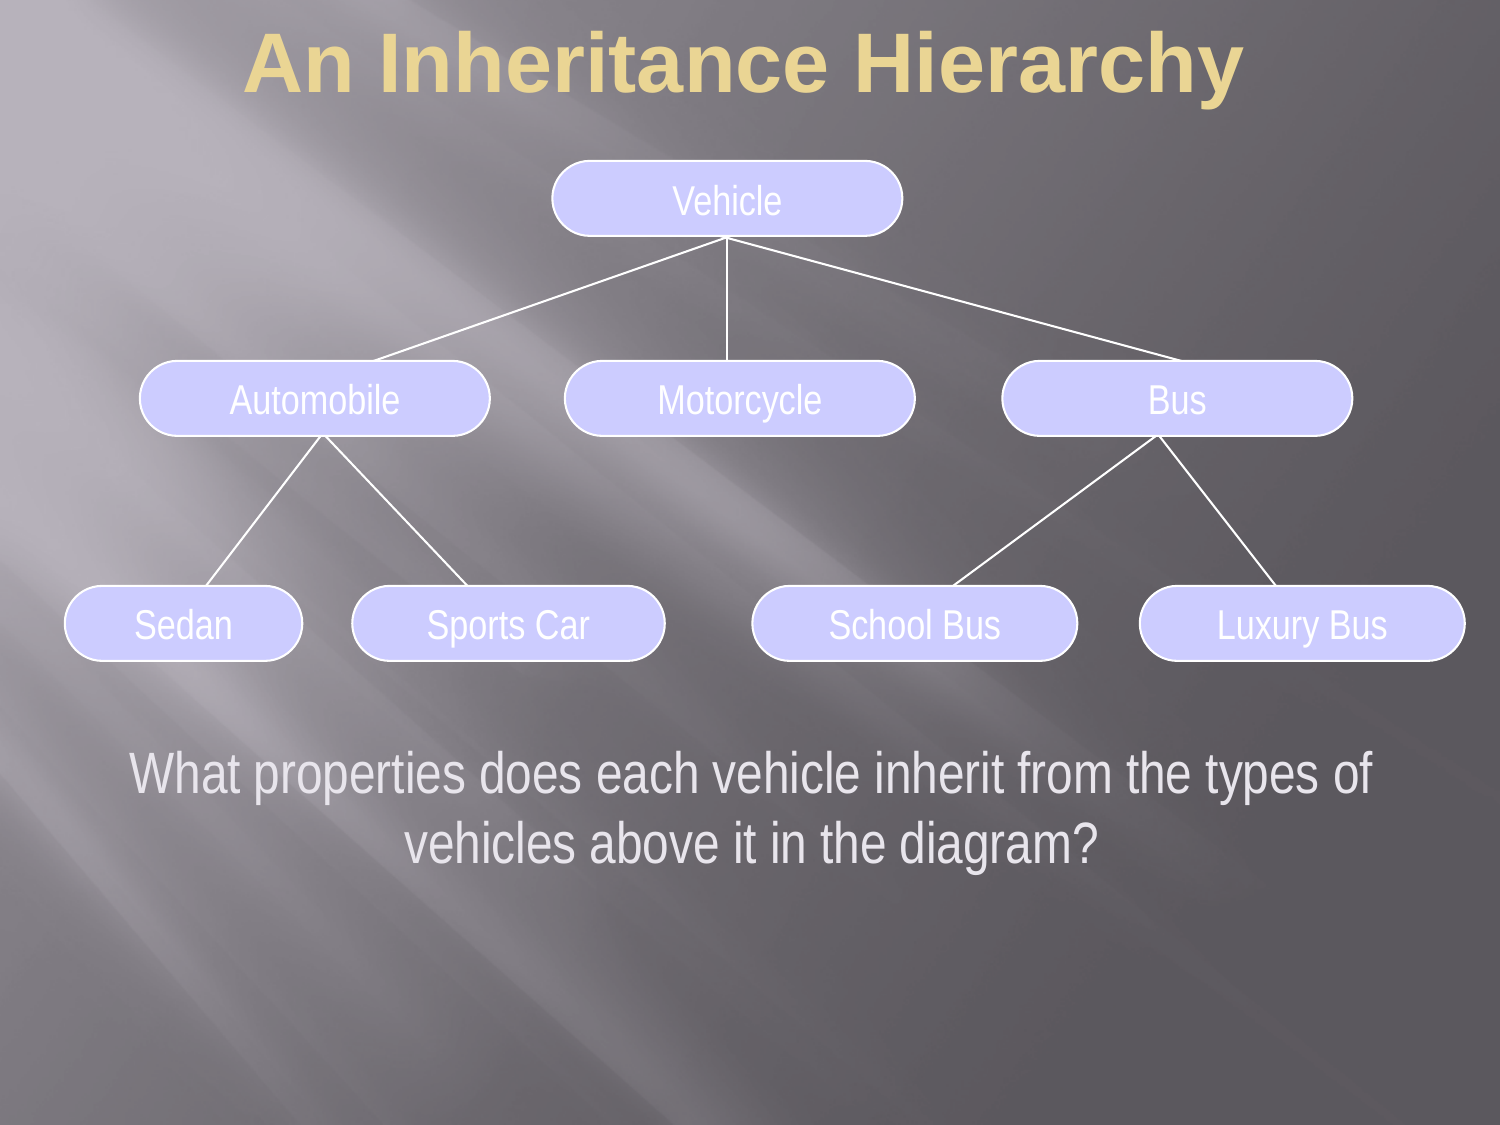

# An Inheritance Hierarchy
Vehicle
Automobile
Motorcycle
Bus
Sedan
Sports Car
School Bus
Luxury Bus
What properties does each vehicle inherit from the types of vehicles above it in the diagram?